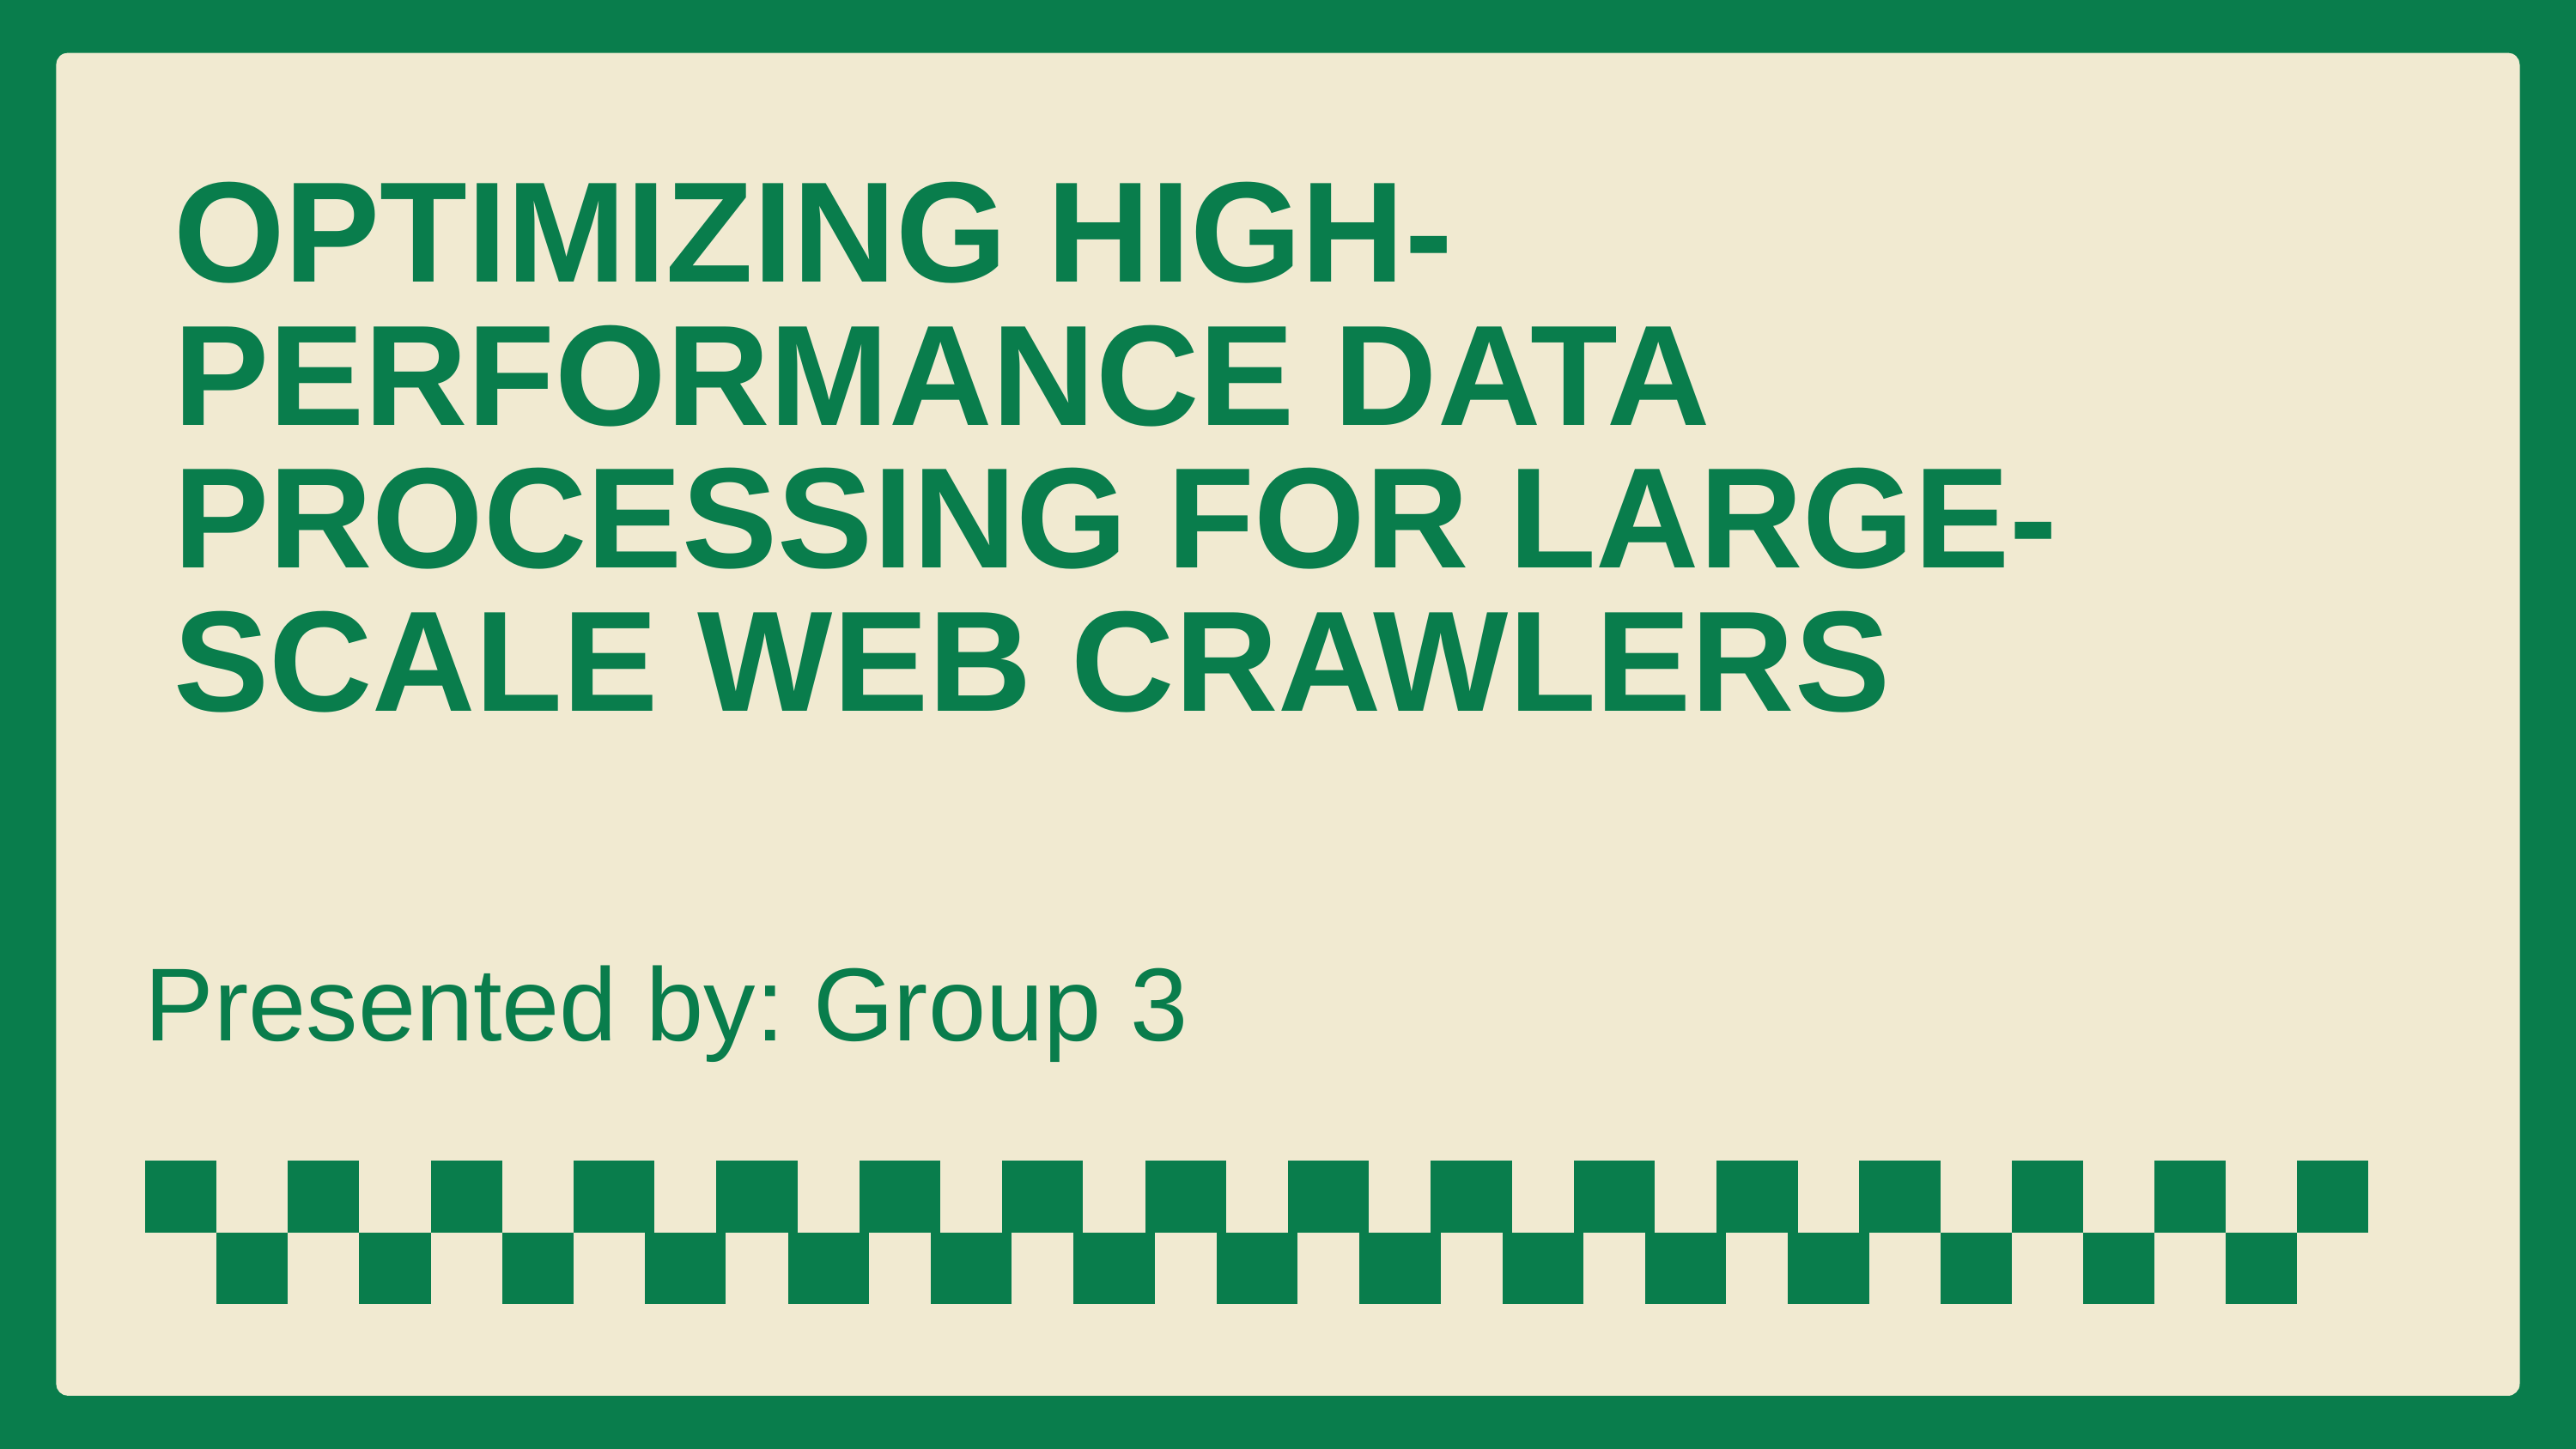

OPTIMIZING HIGH-PERFORMANCE DATA PROCESSING FOR LARGE-SCALE WEB CRAWLERS
Presented by: Group 3